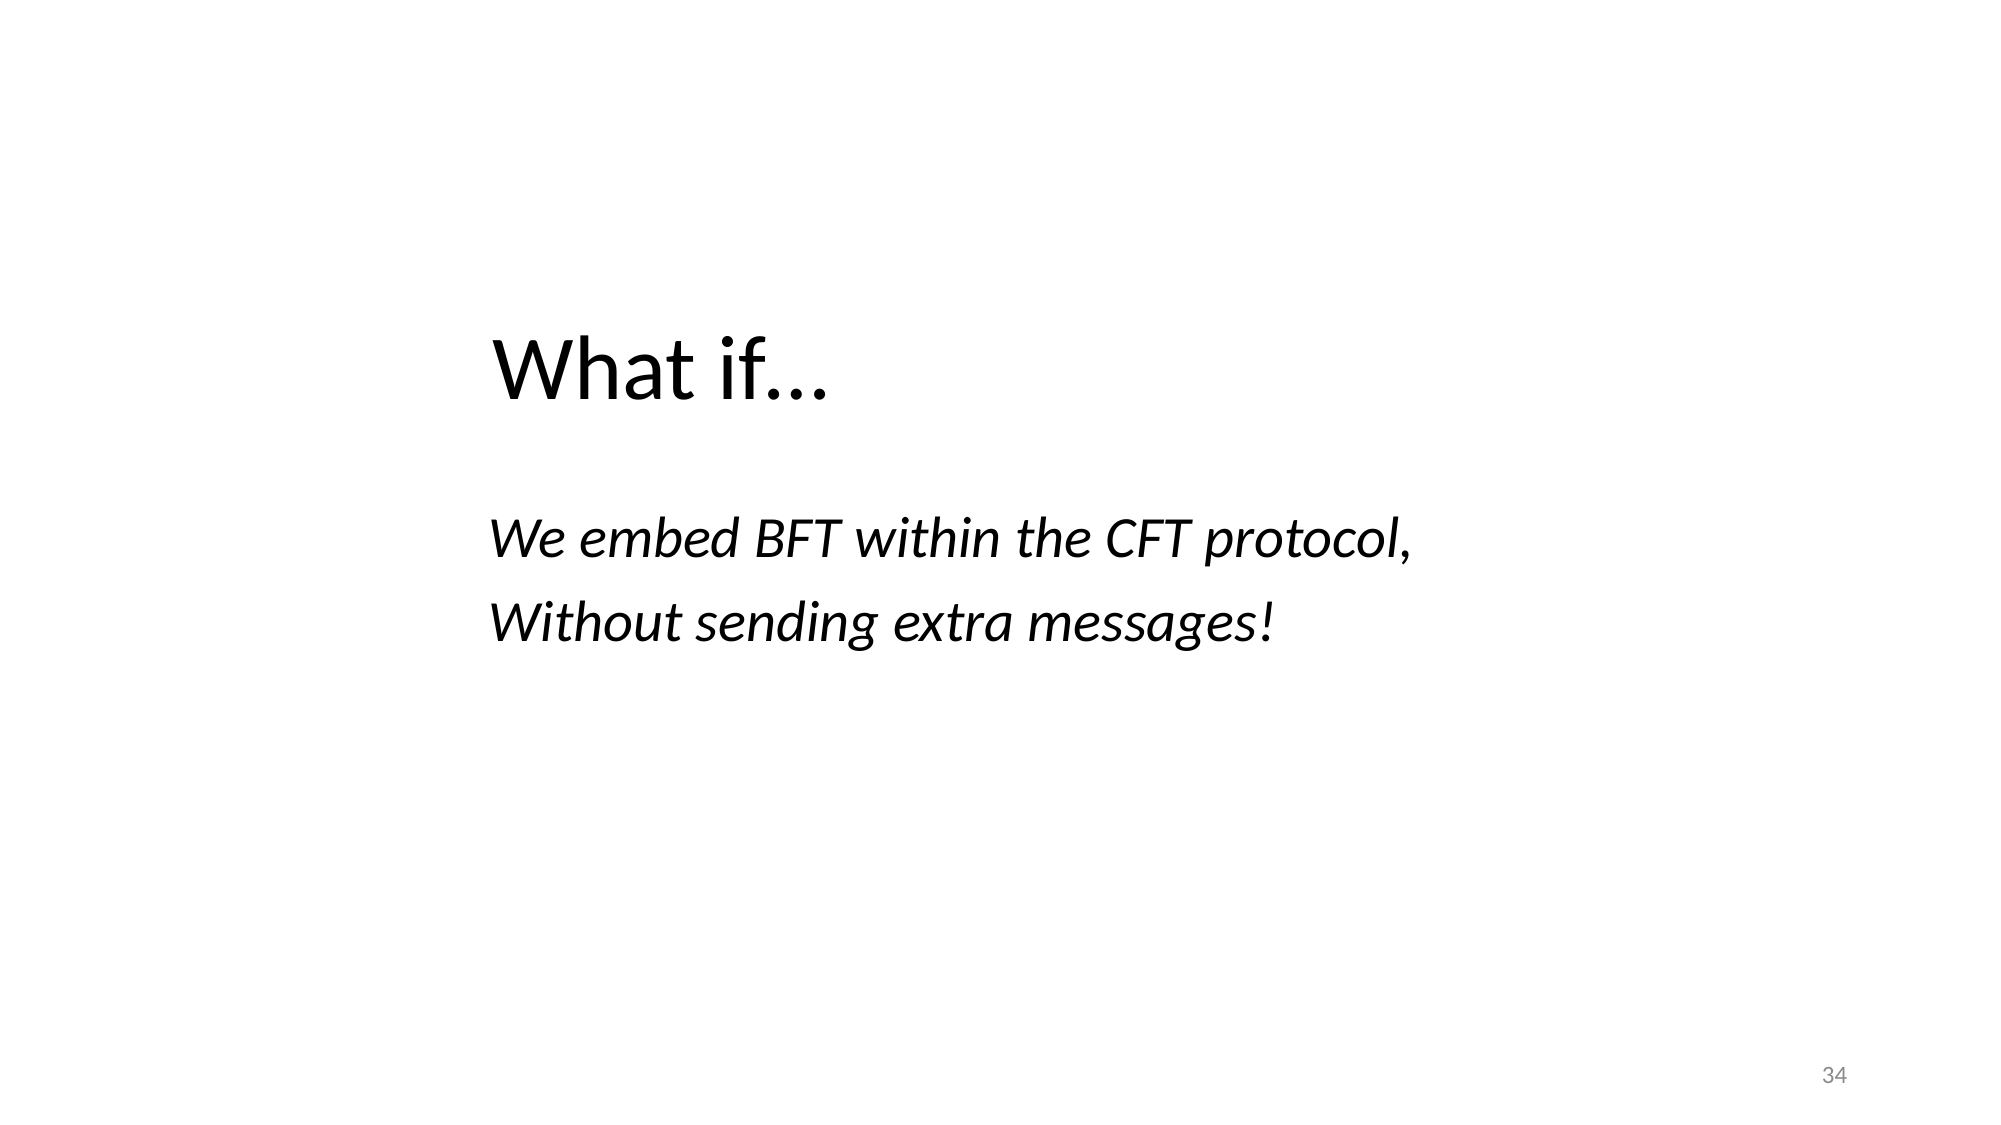

# What if…
We embed BFT within the CFT protocol,
Without sending extra messages!
34